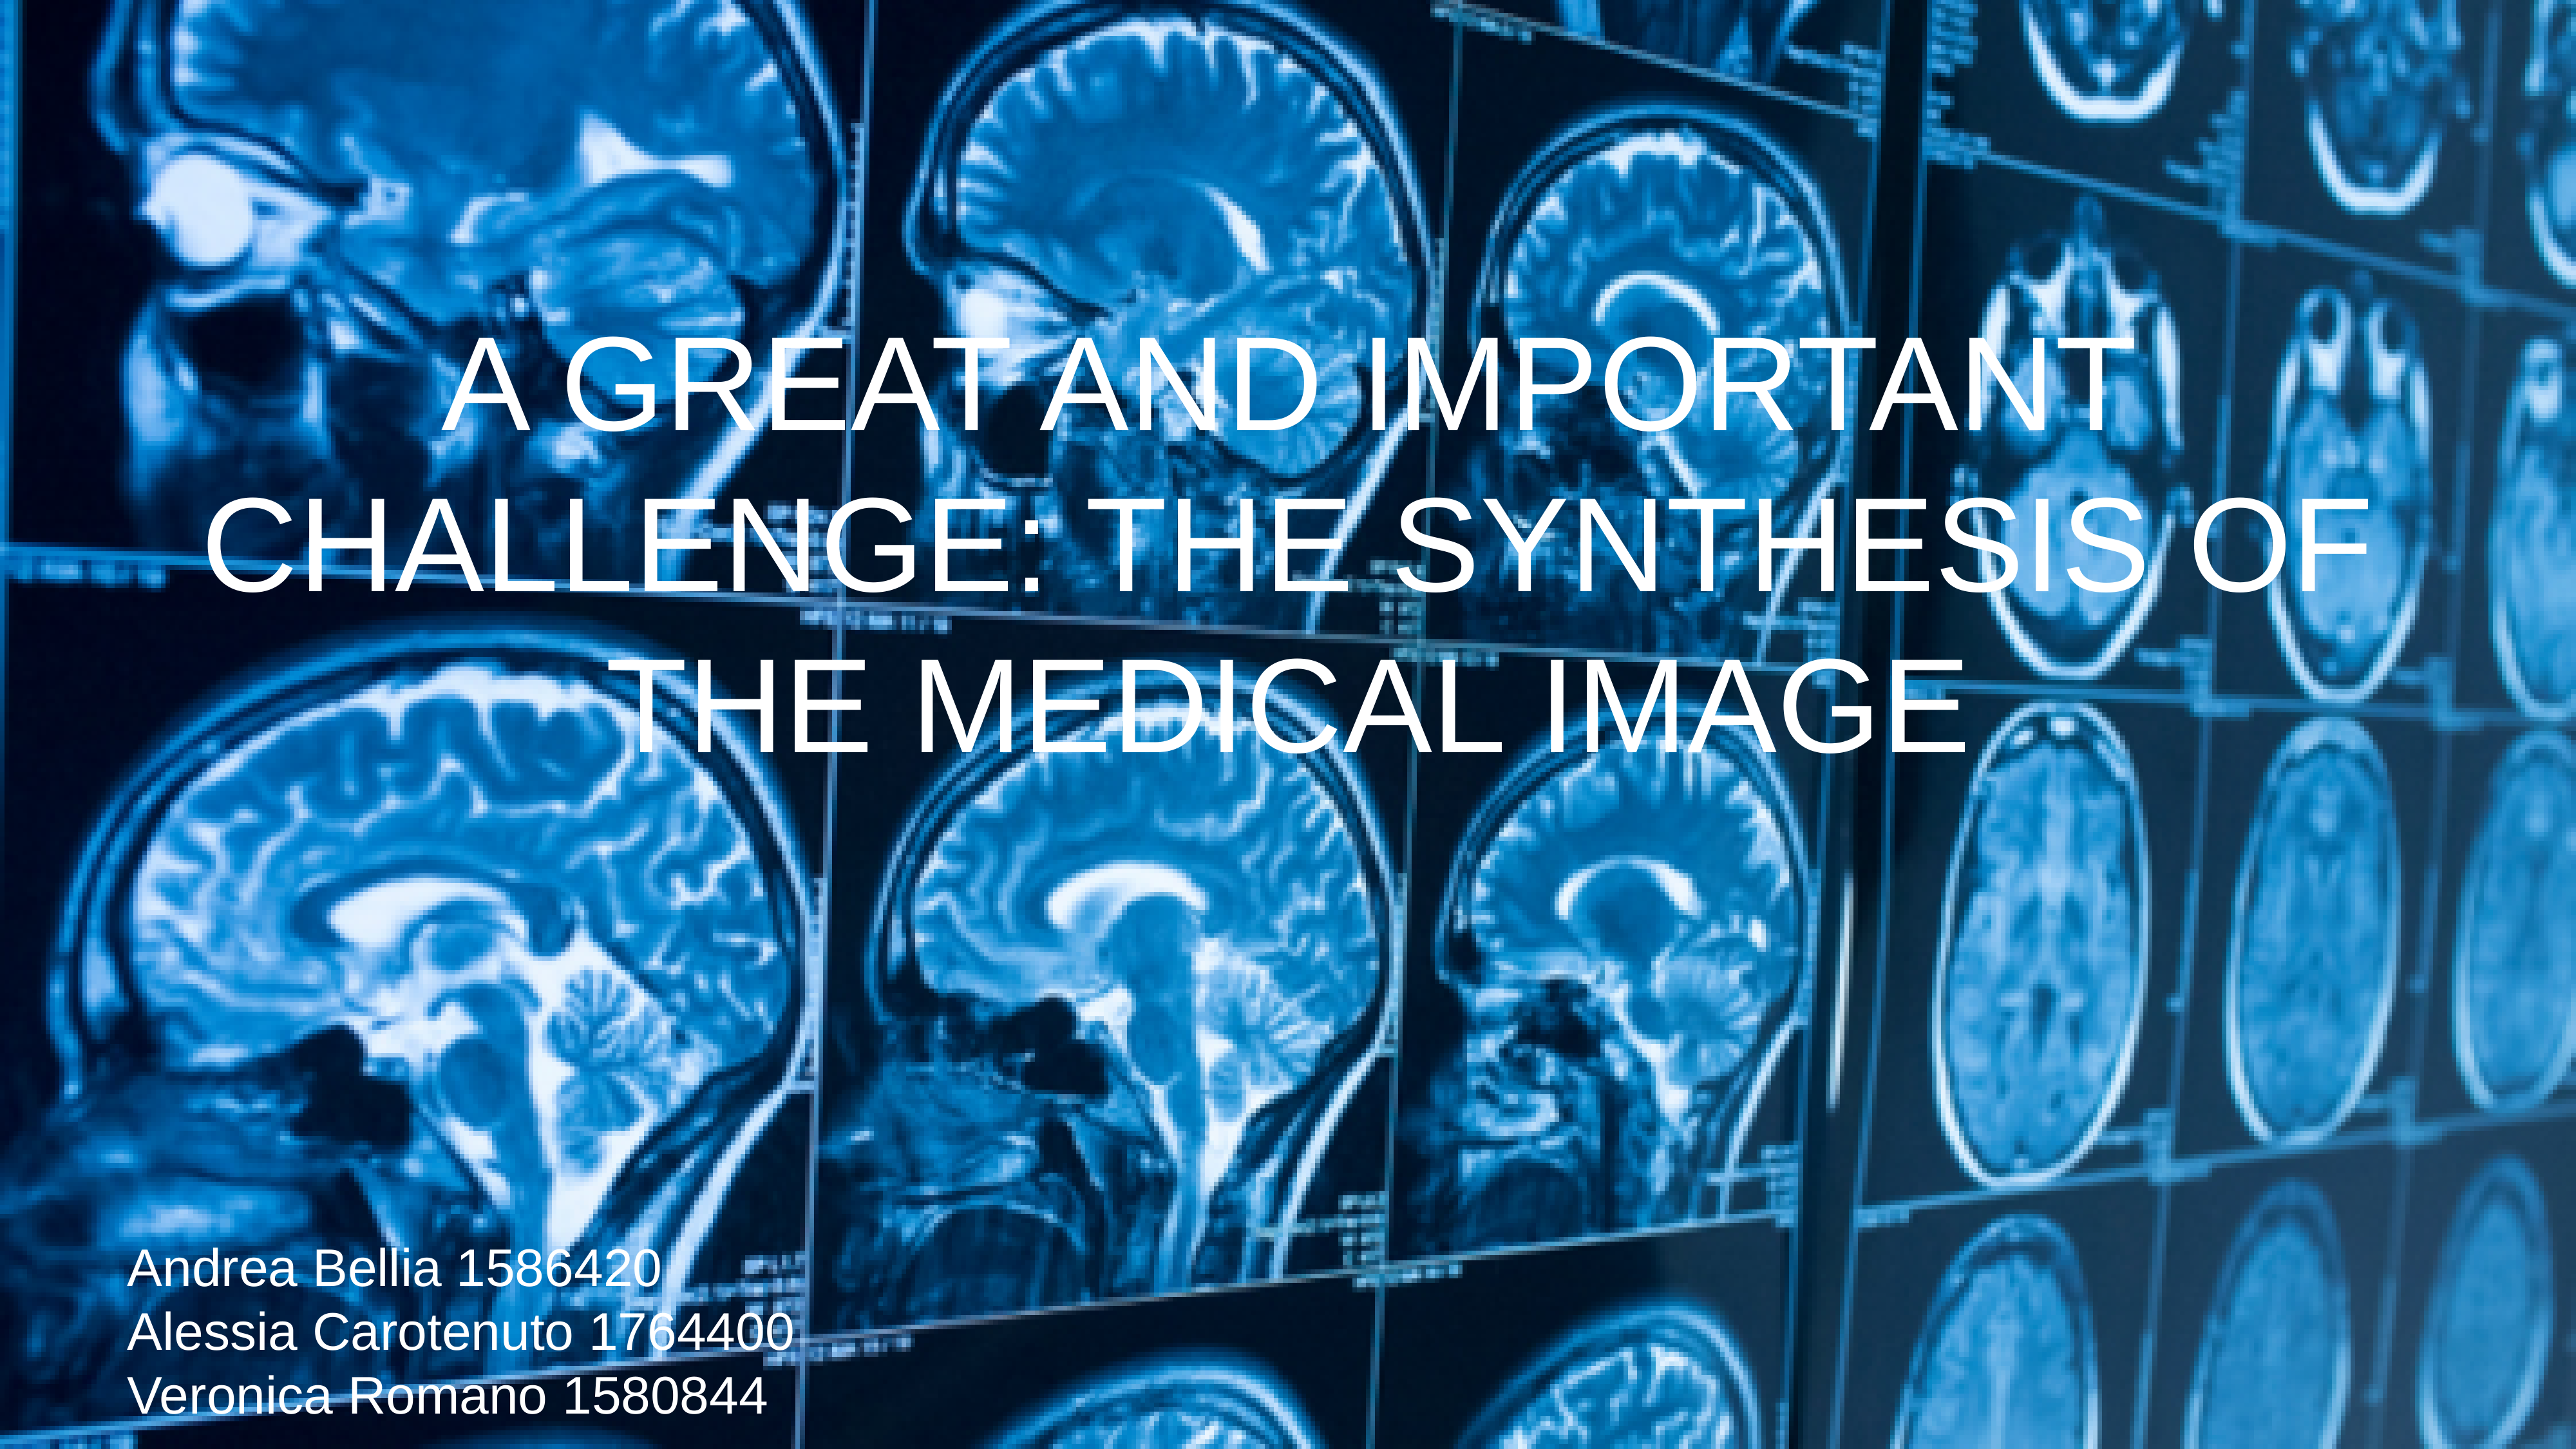

# A GREAT AND IMPORTANT CHALLeNGE: THE SYNTHESIS OF THE MEDICAL IMAGE
Andrea Bellia 1586420
Alessia Carotenuto 1764400
Veronica Romano 1580844